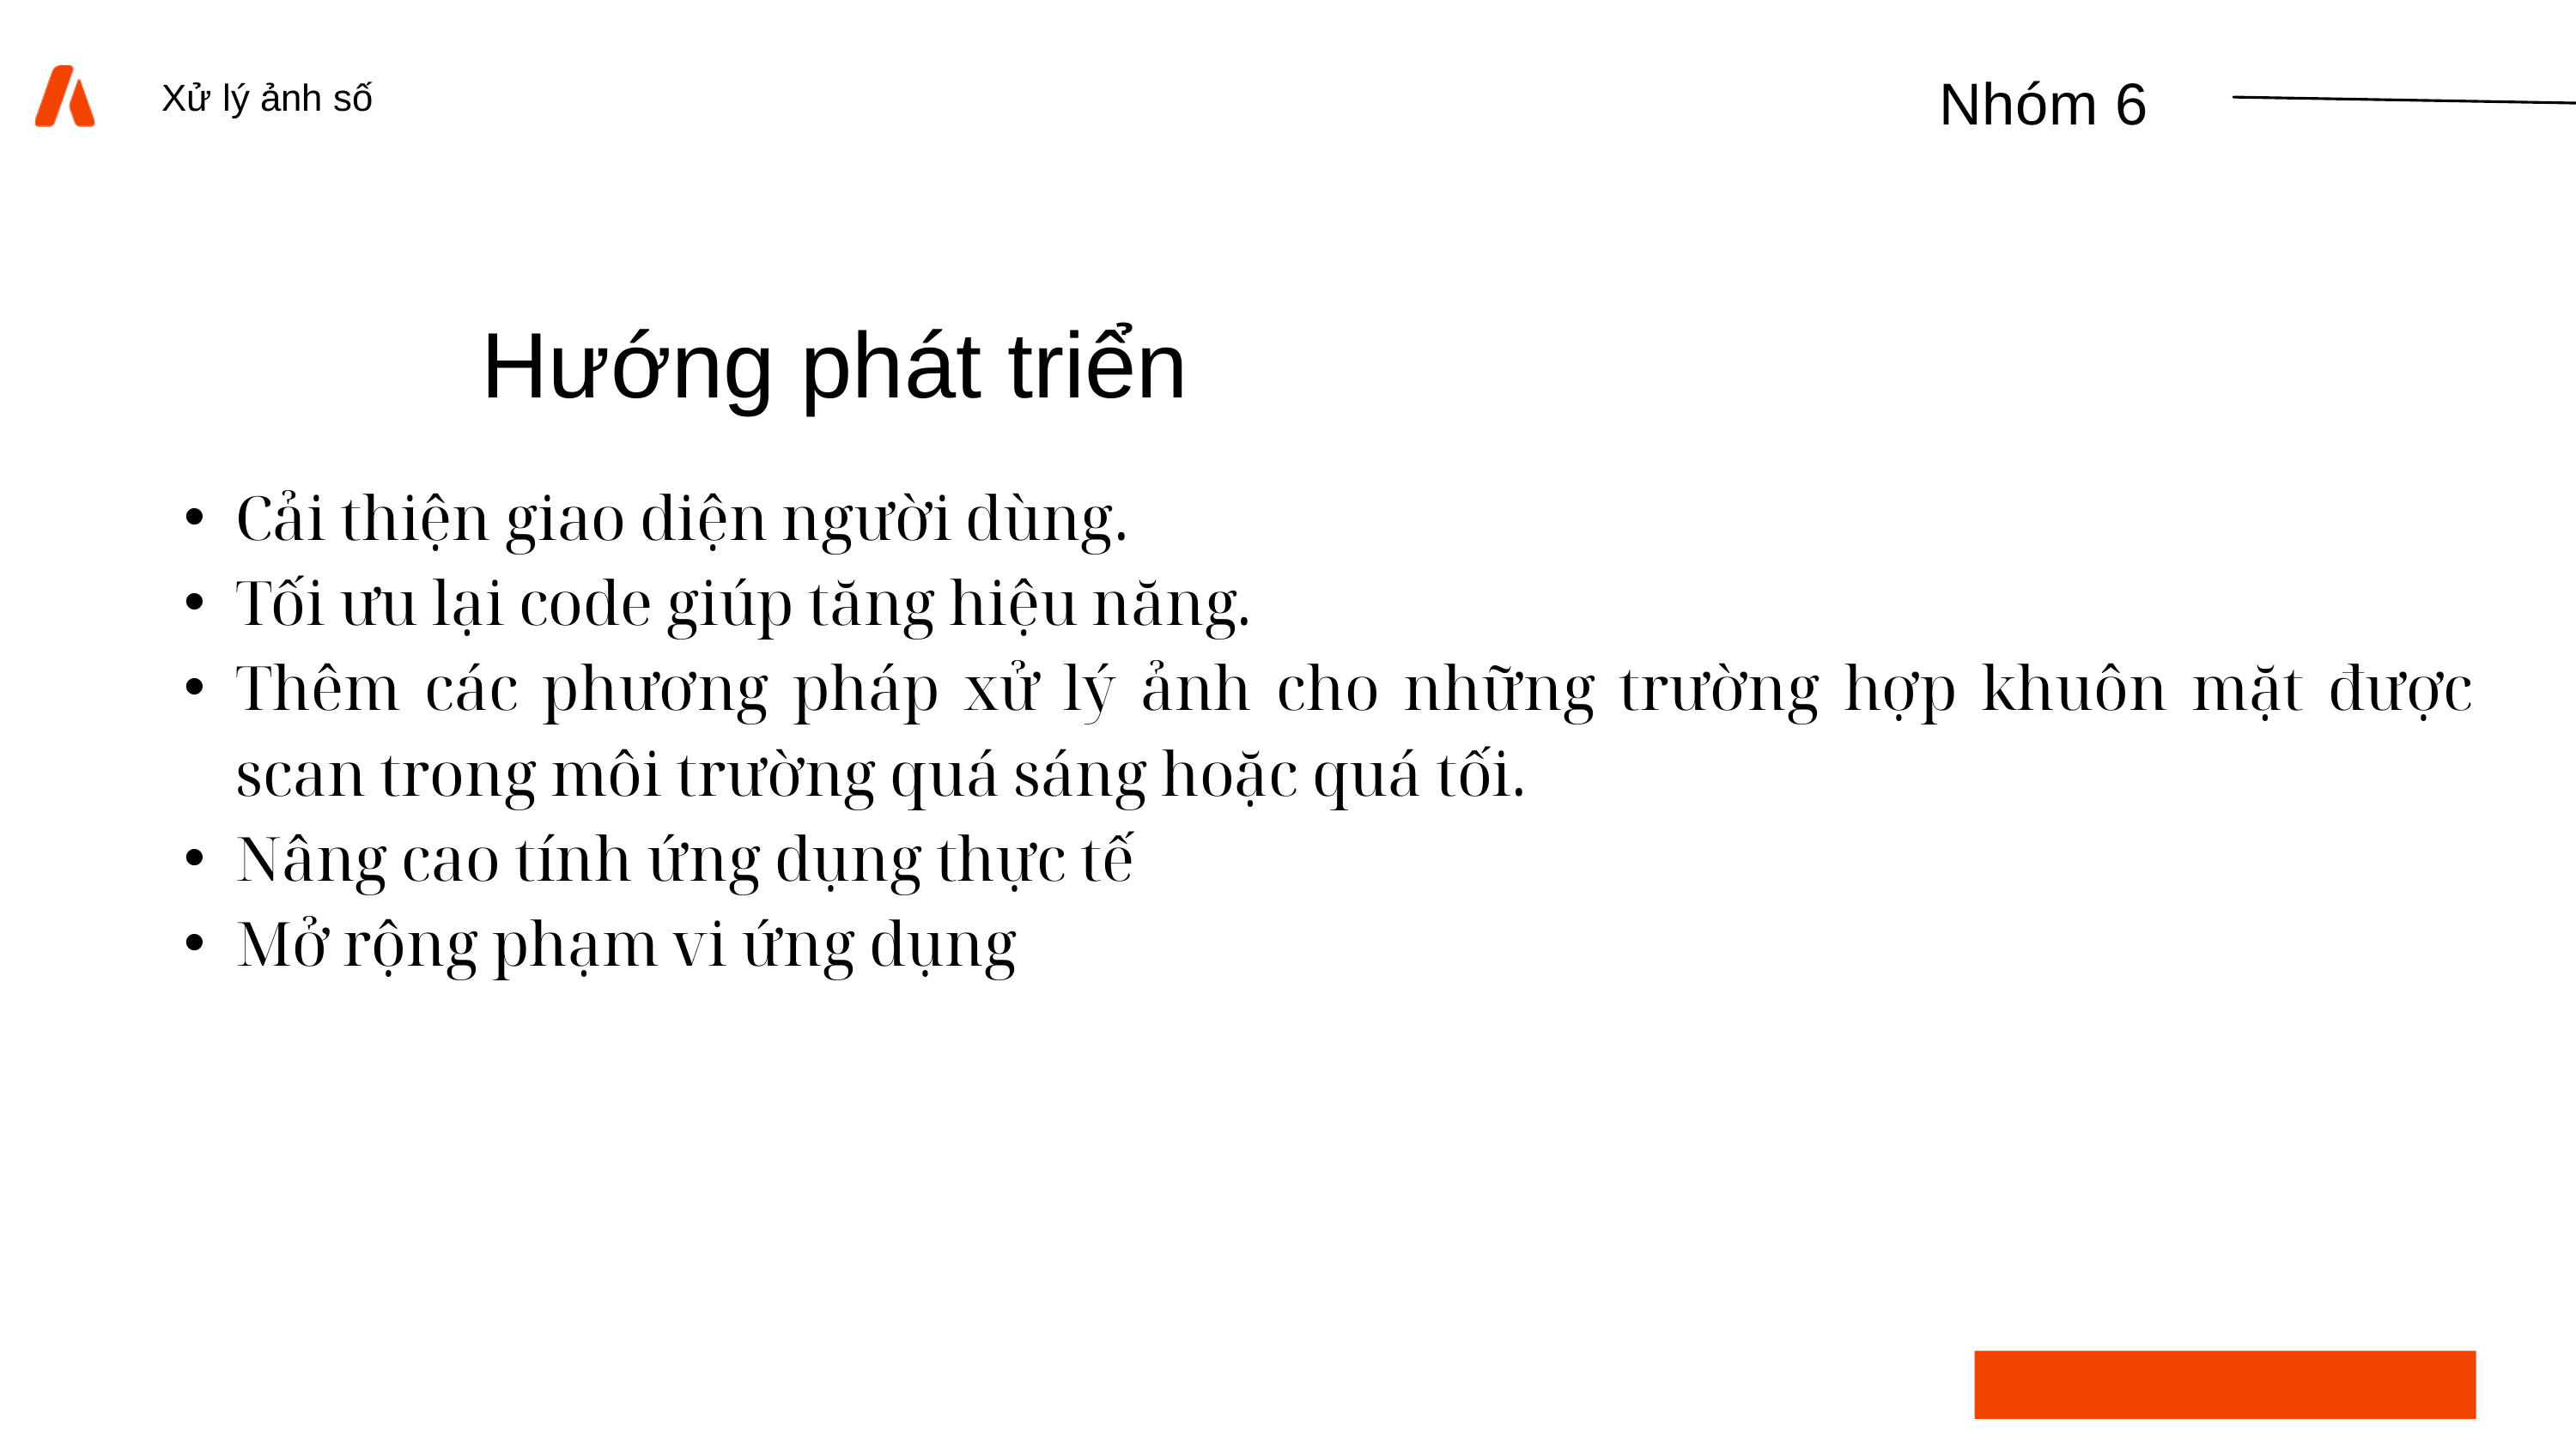

Xử lý ảnh số
Nhóm 6

Hướng phát triển
Cải thiện giao diện người dùng.
Tối ưu lại code giúp tăng hiệu năng.
Thêm các phương pháp xử lý ảnh cho những trường hợp khuôn mặt được scan trong môi trường quá sáng hoặc quá tối.
Nâng cao tính ứng dụng thực tế
Mở rộng phạm vi ứng dụng